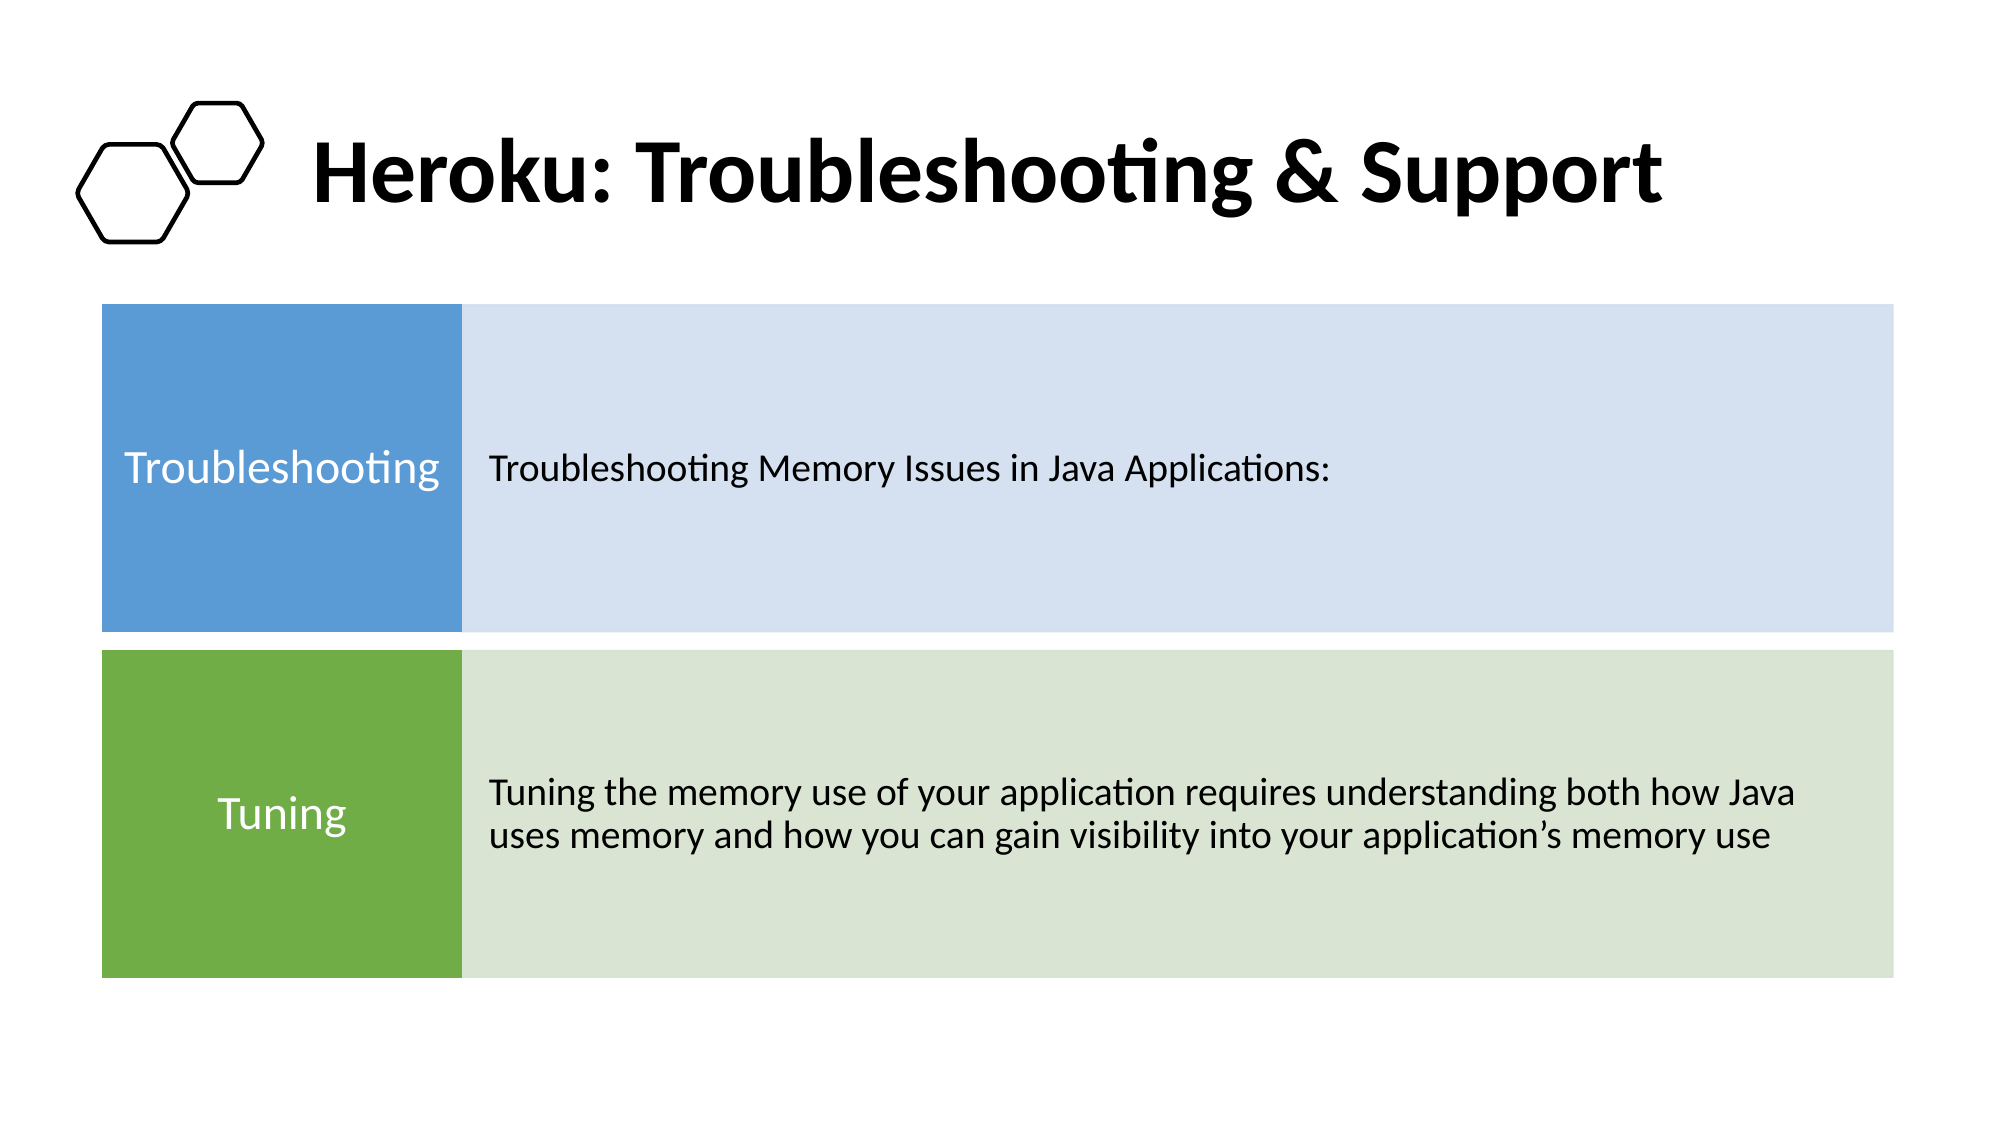

# Heroku: Troubleshooting & Support

Troubleshooting Memory Issues in Java Applications:
Troubleshooting
Tuning the memory use of your application requires understanding both how Java uses memory and how you can gain visibility into your application’s memory use
Tuning